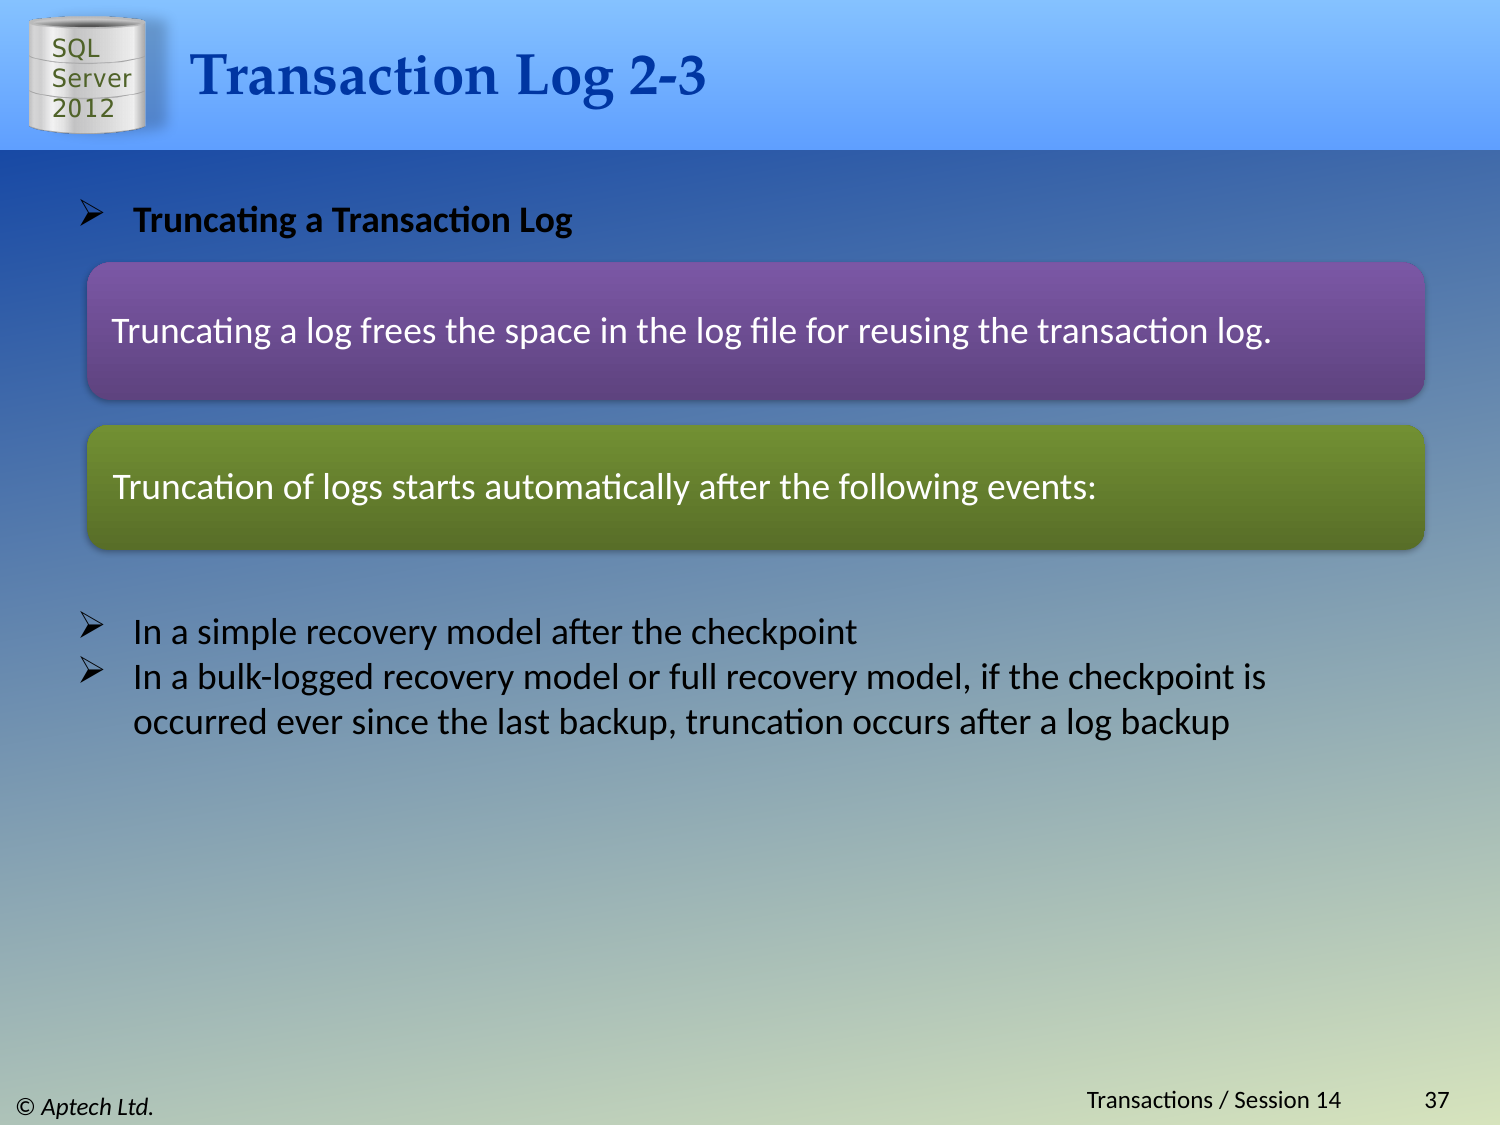

# Transaction Log 2-3
Truncating a Transaction Log

Truncating a log frees the space in the log file for reusing the transaction log.

Truncation of logs starts automatically after the following events:
In a simple recovery model after the checkpoint
In a bulk-logged recovery model or full recovery model, if the checkpoint is occurred ever since the last backup, truncation occurs after a log backup
Transactions / Session 14
37